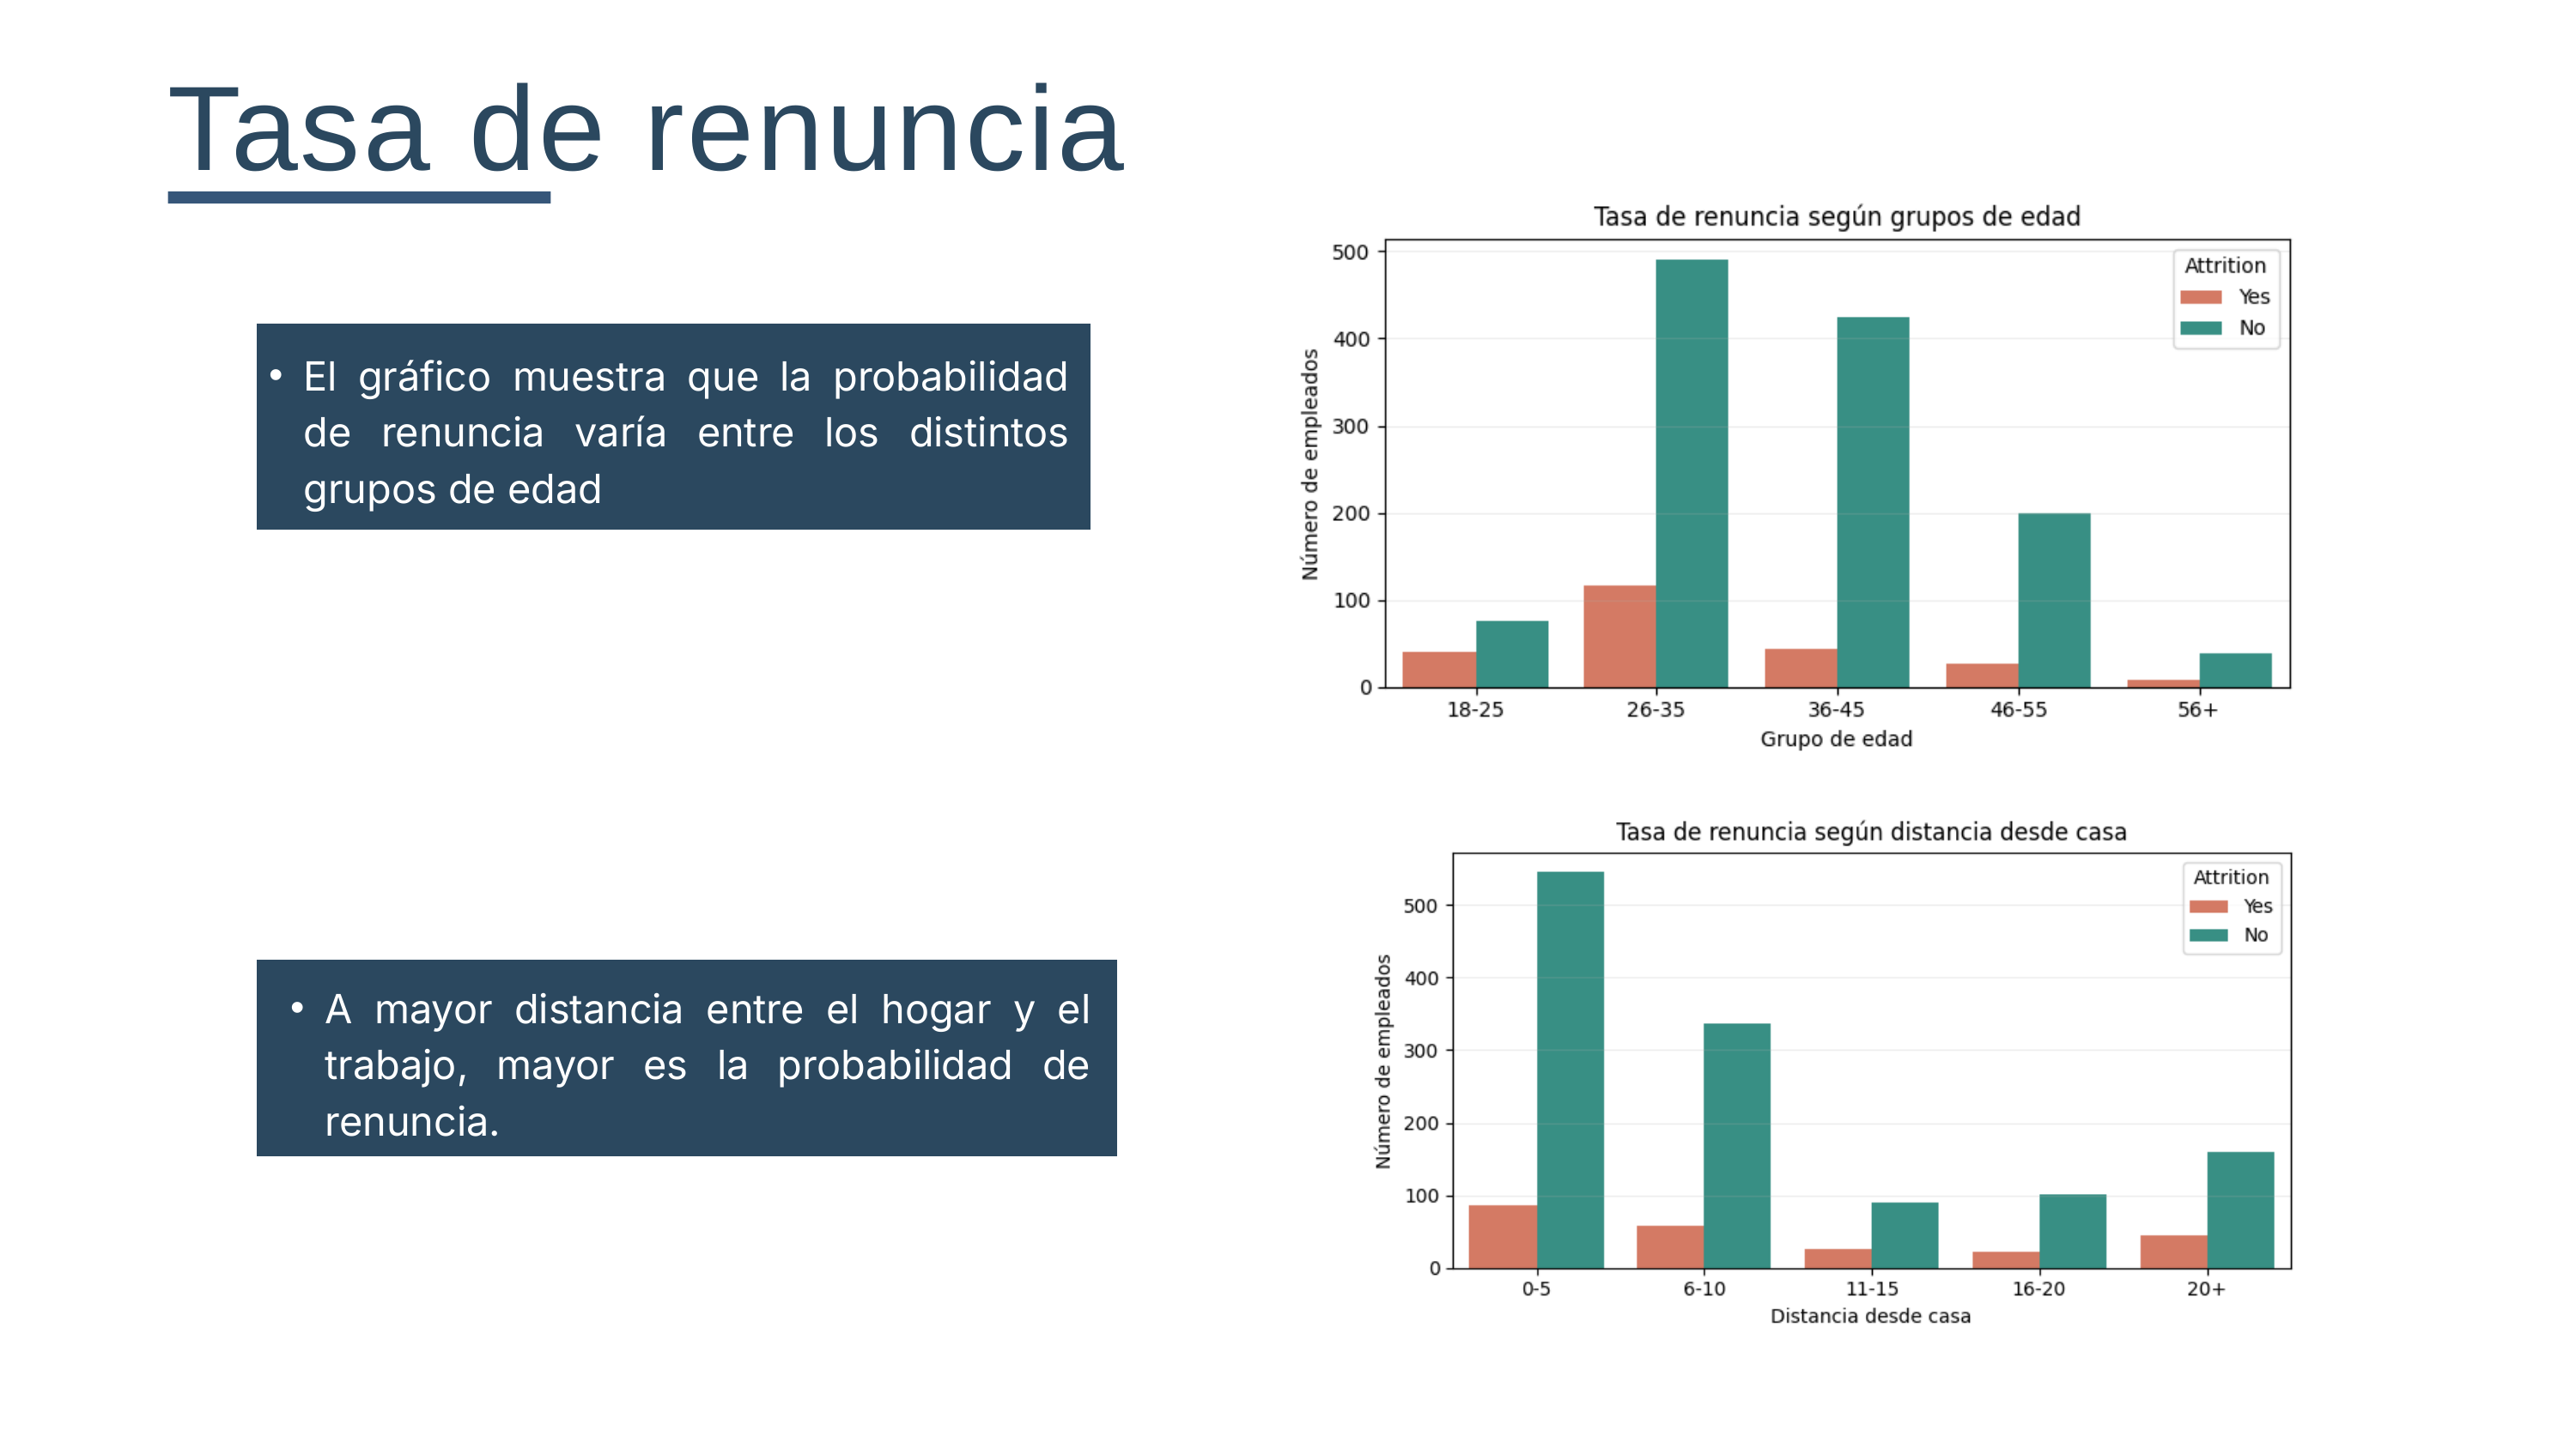

Tasa de renuncia

El gráfico muestra que la probabilidad de renuncia varía entre los distintos grupos de edad

A mayor distancia entre el hogar y el trabajo, mayor es la probabilidad de renuncia.